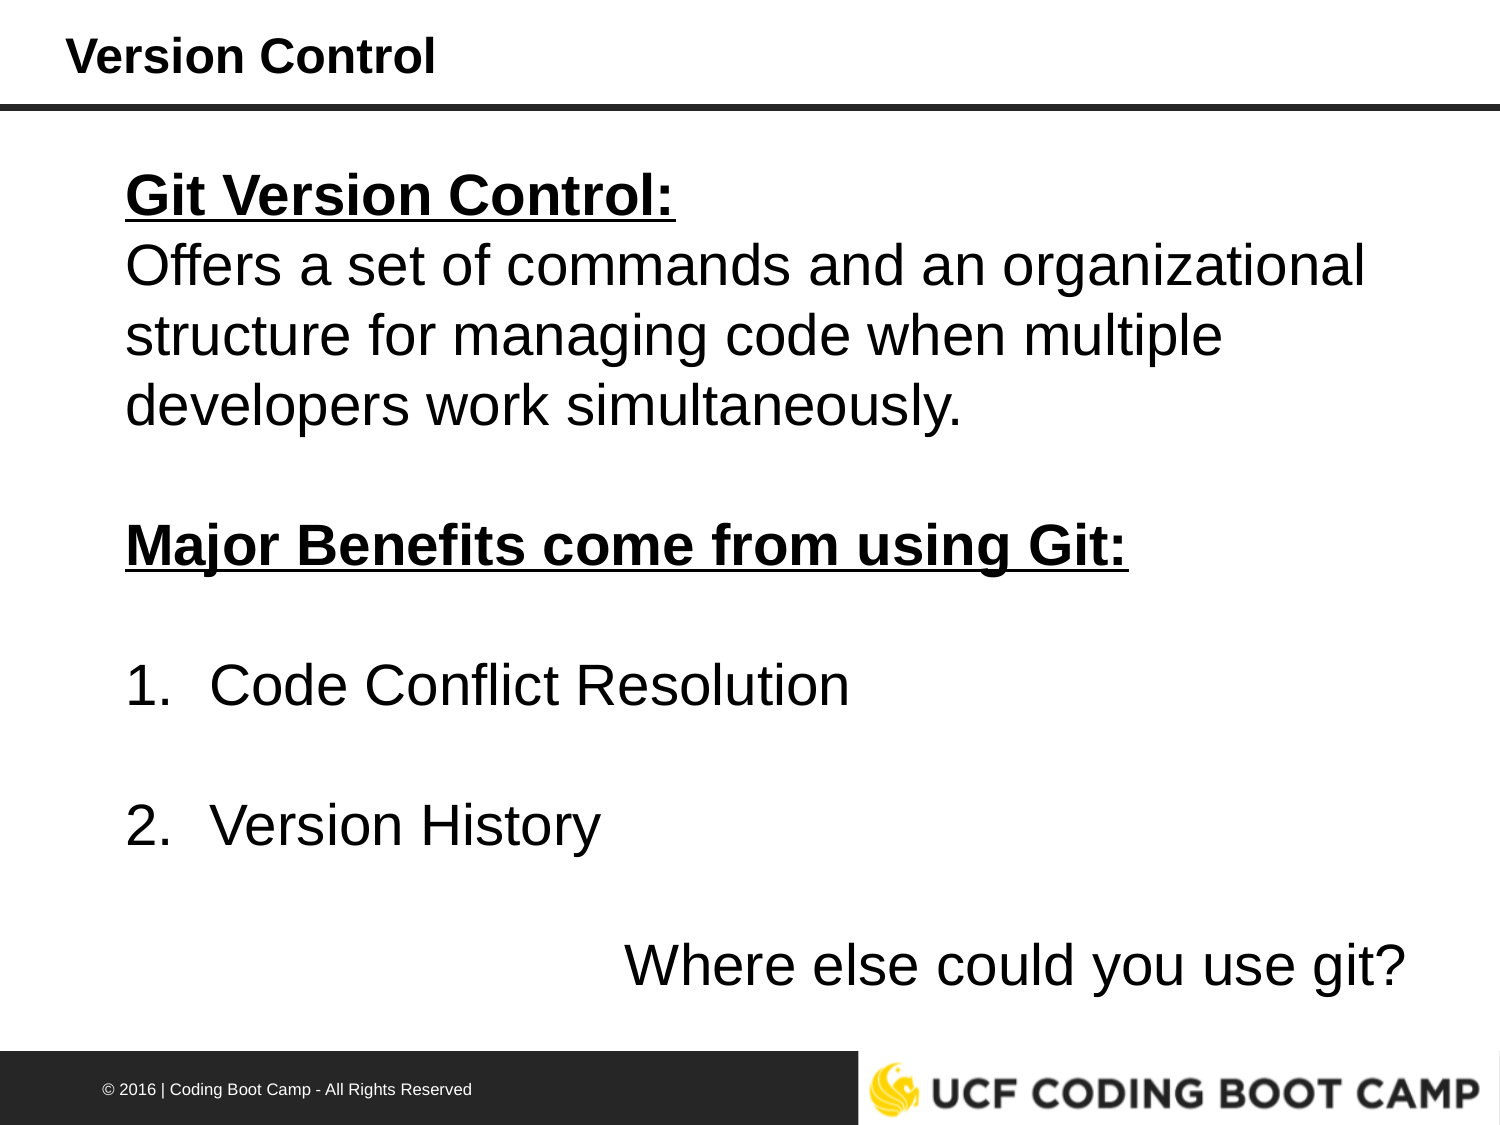

# Version Control
Git Version Control:
Offers a set of commands and an organizational structure for managing code when multiple developers work simultaneously.

Major Benefits come from using Git:

Code Conflict Resolution

Version History

Where else could you use git?